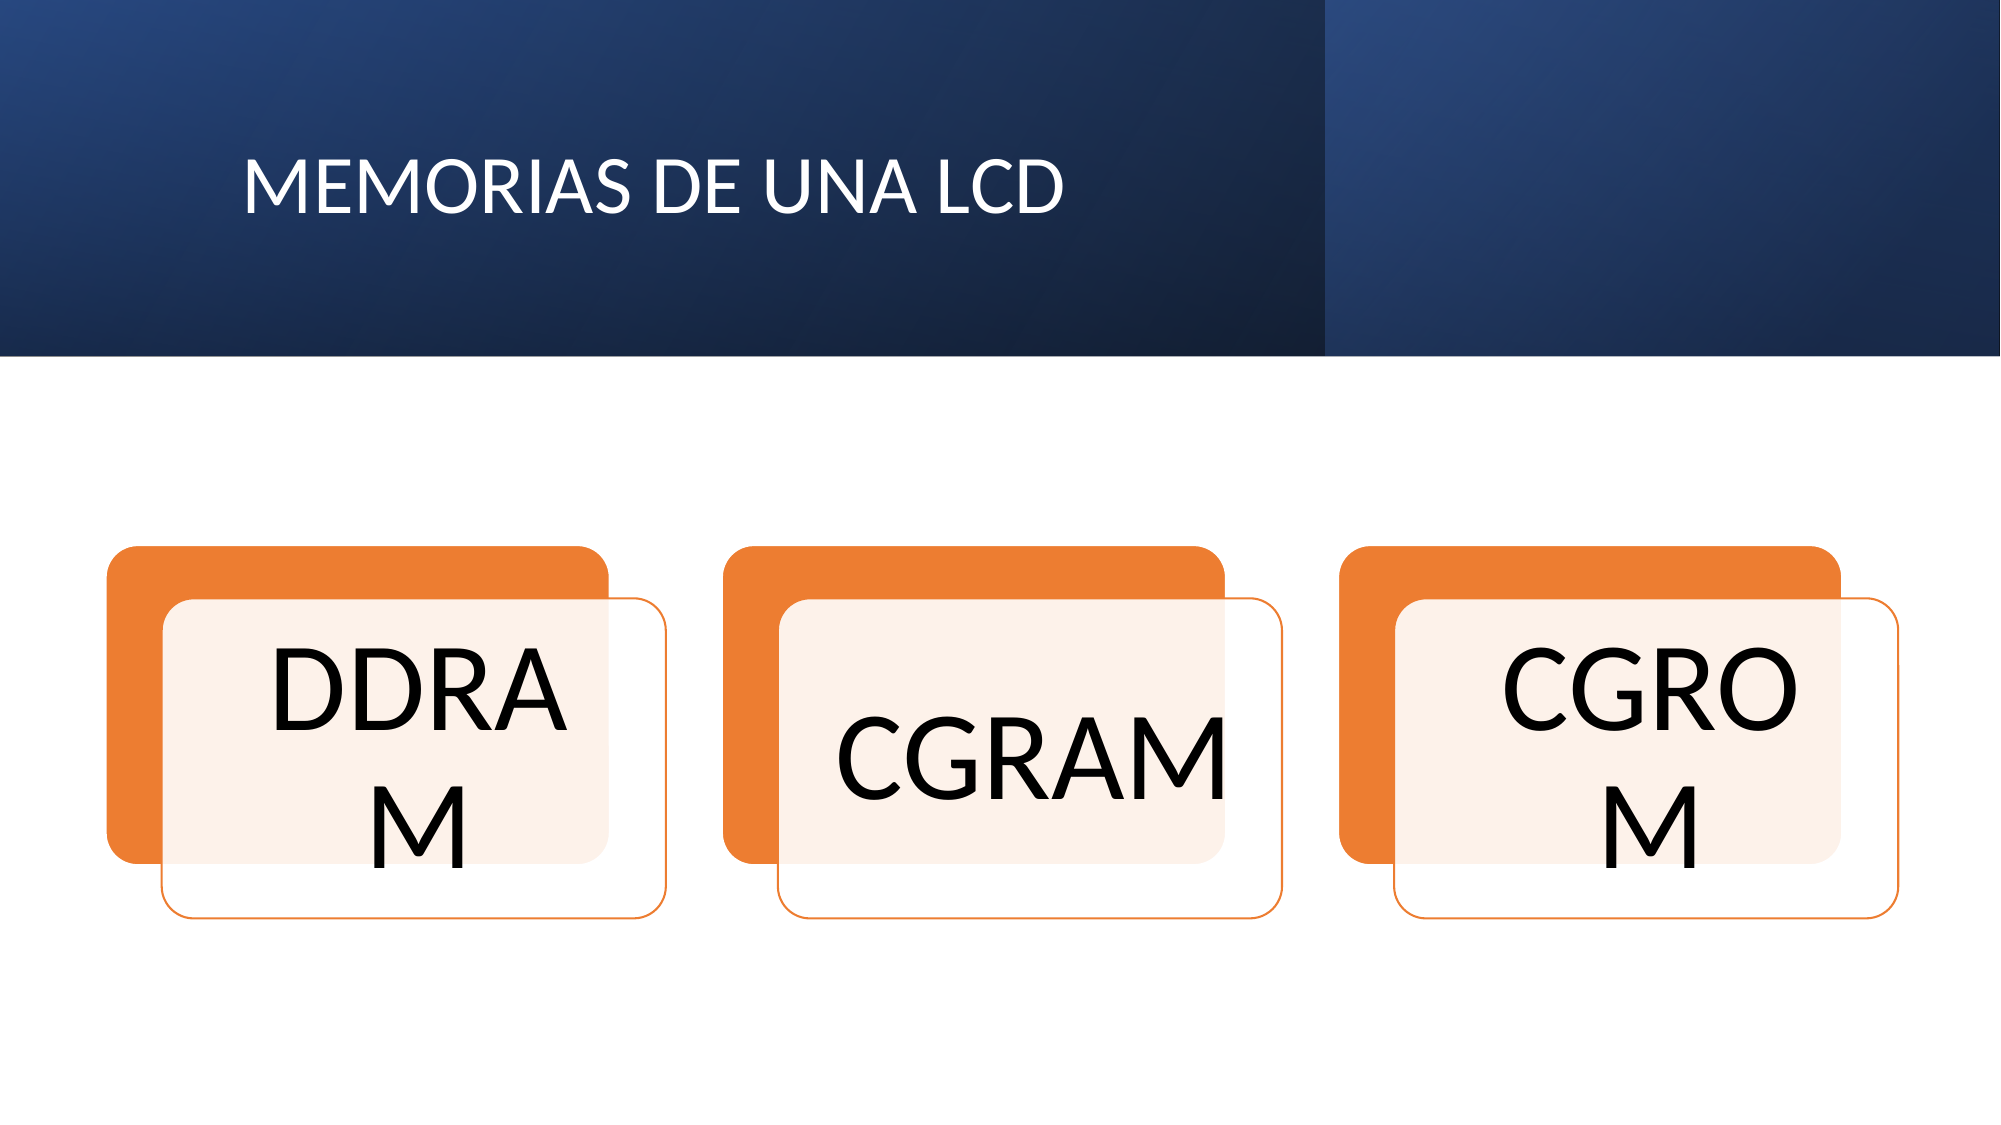

# MEMORIAS DE UNA LCD
DDRAM
CGRAM
CGROM